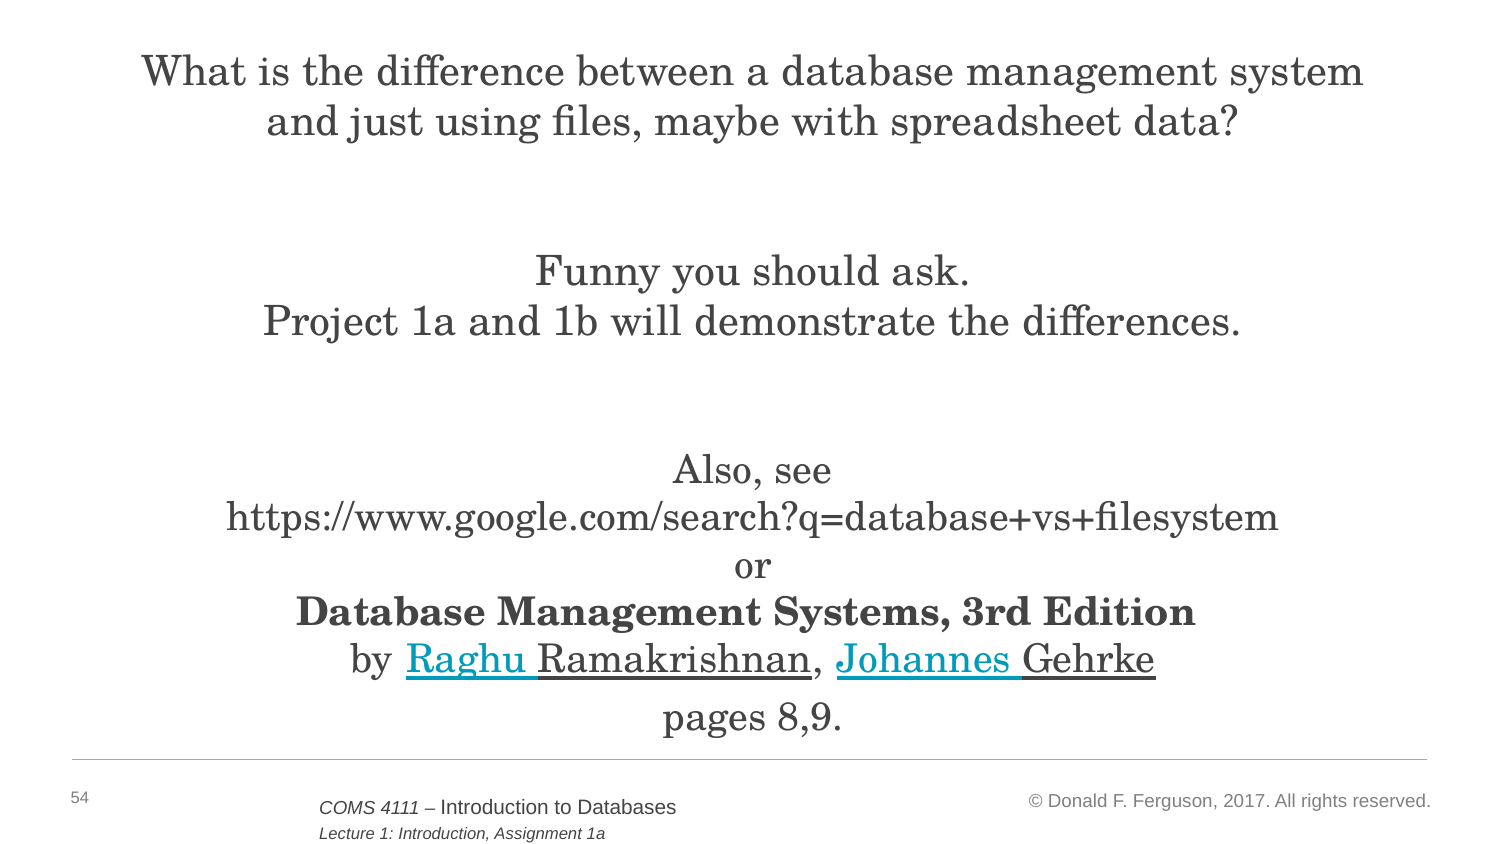

What is the difference between a database management system
and just using files, maybe with spreadsheet data?

Funny you should ask.
Project 1a and 1b will demonstrate the differences.

Also, see
https://www.google.com/search?q=database+vs+filesystem
or
Database Management Systems, 3rd Edition 
by Raghu Ramakrishnan, Johannes Gehrke
pages 8,9.